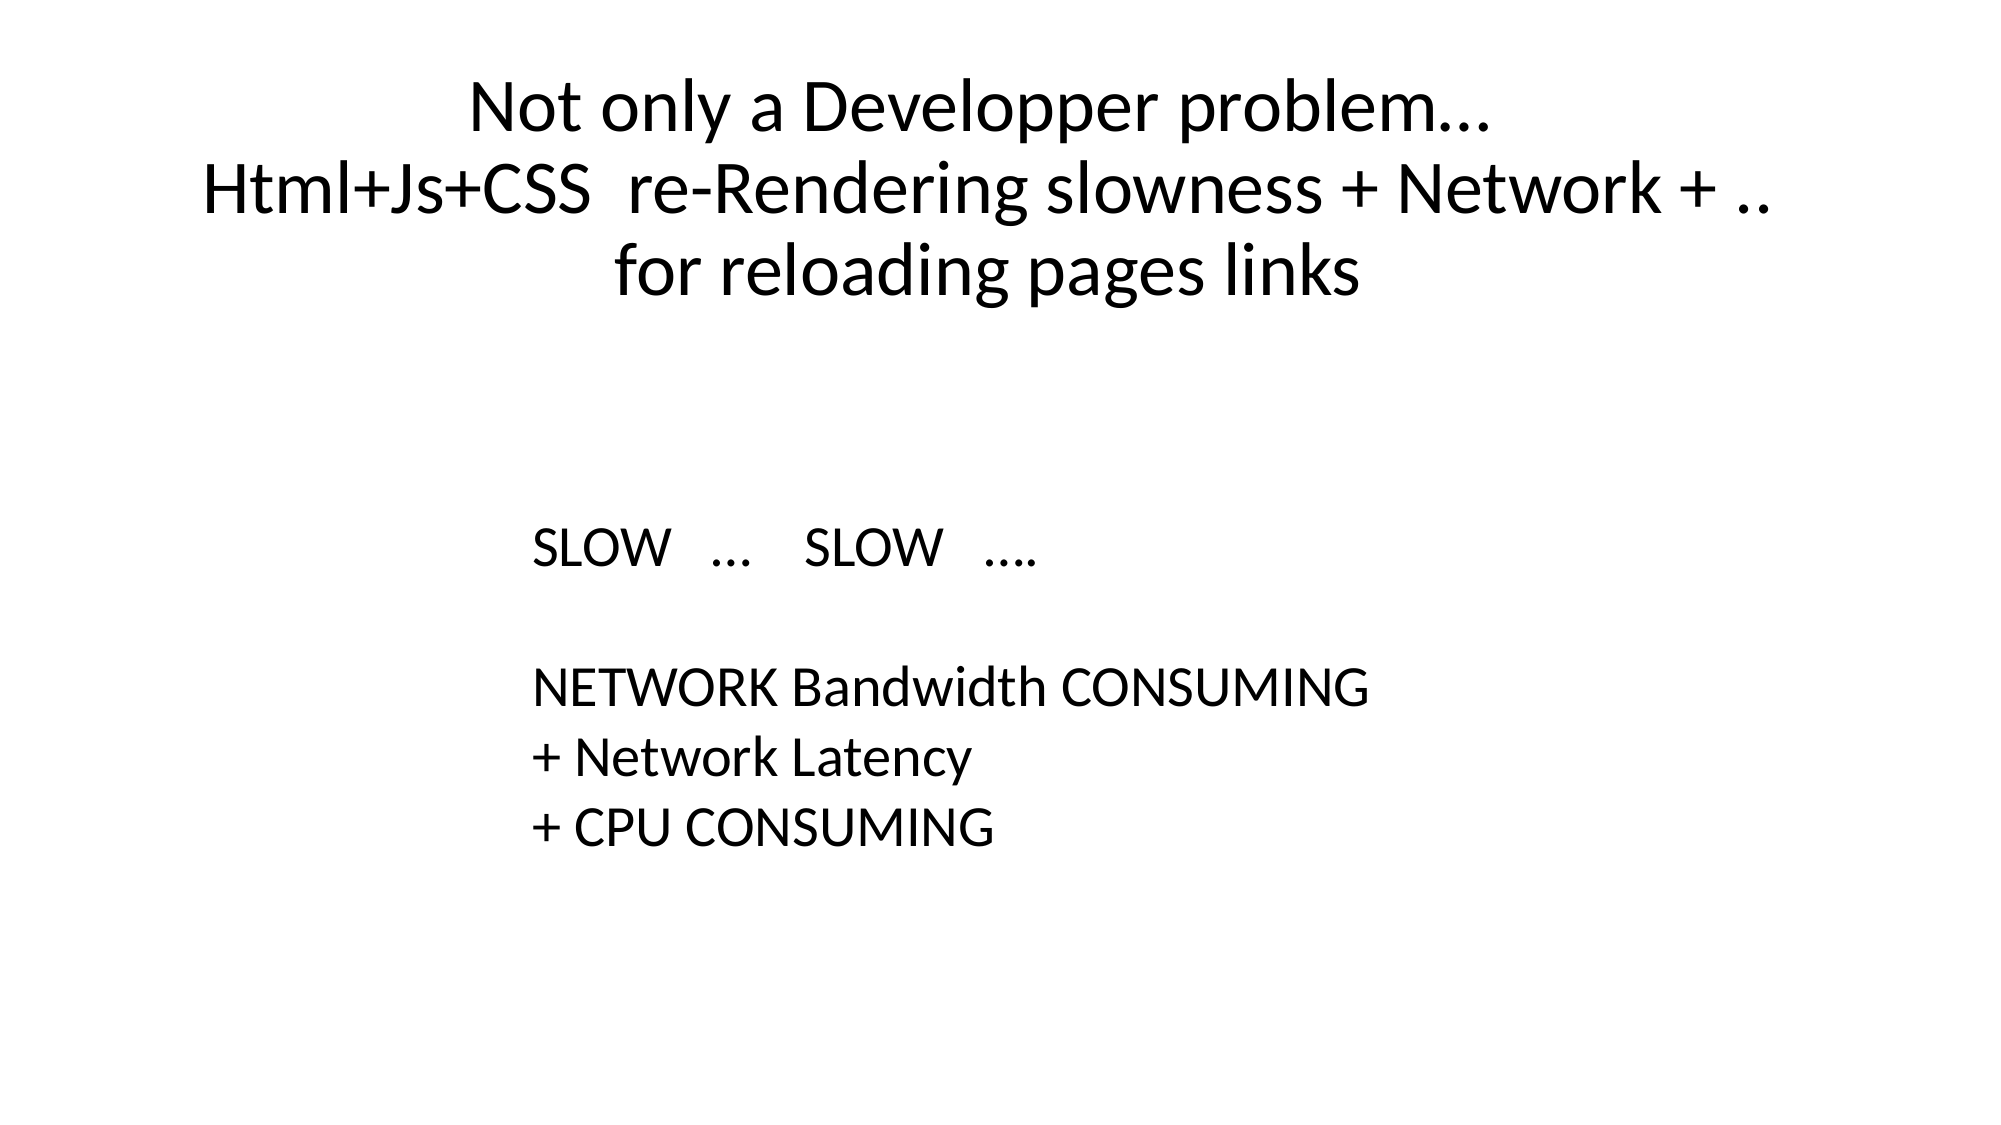

# Not only a Developper problem… Html+Js+CSS  re-Rendering slowness + Network + .. for reloading pages links
SLOW   …    SLOW   ….

NETWORK Bandwidth CONSUMING
+ Network Latency
+ CPU CONSUMING